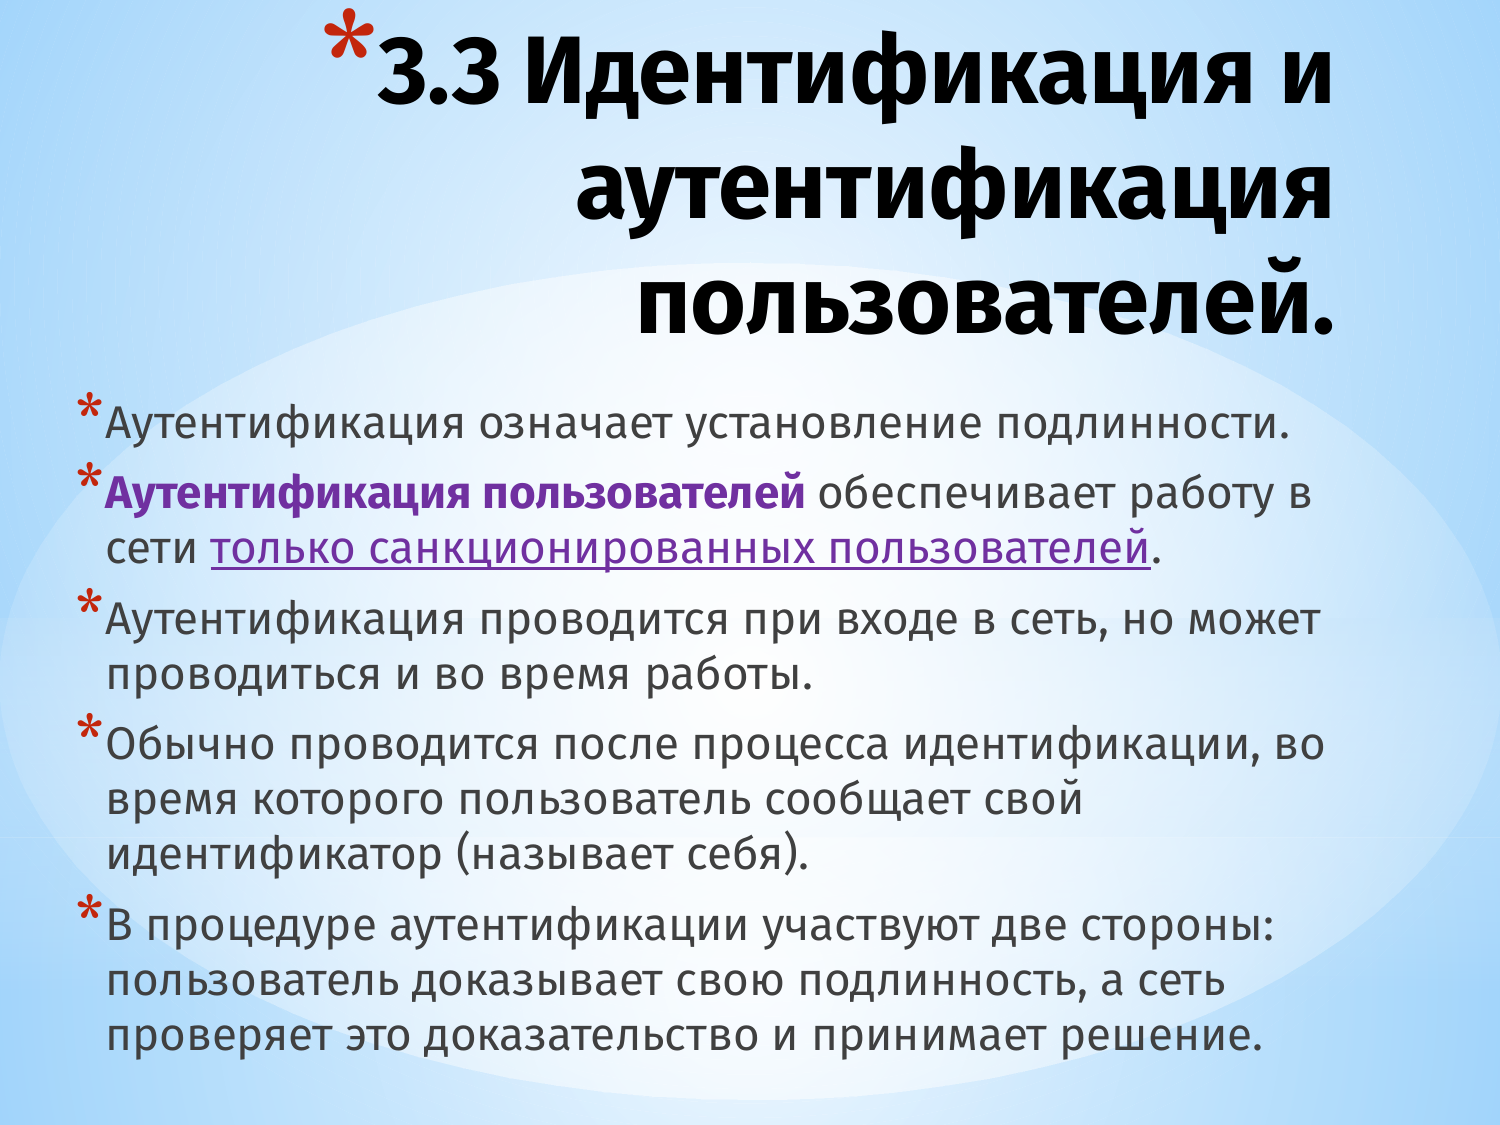

# 3.3	Идентификация и аутентификация пользователей.
Аутентификация означает установление подлинности.
Аутентификация пользователей обеспечивает работу в сети только санкционированных пользователей.
Аутентификация проводится при входе в сеть, но может проводиться и во время работы.
Обычно проводится после процесса идентификации, во время которого пользователь сообщает свой идентификатор (называет себя).
В процедуре аутентификации участвуют две стороны: пользователь доказывает свою подлинность, а сеть проверяет это доказательство и принимает решение.